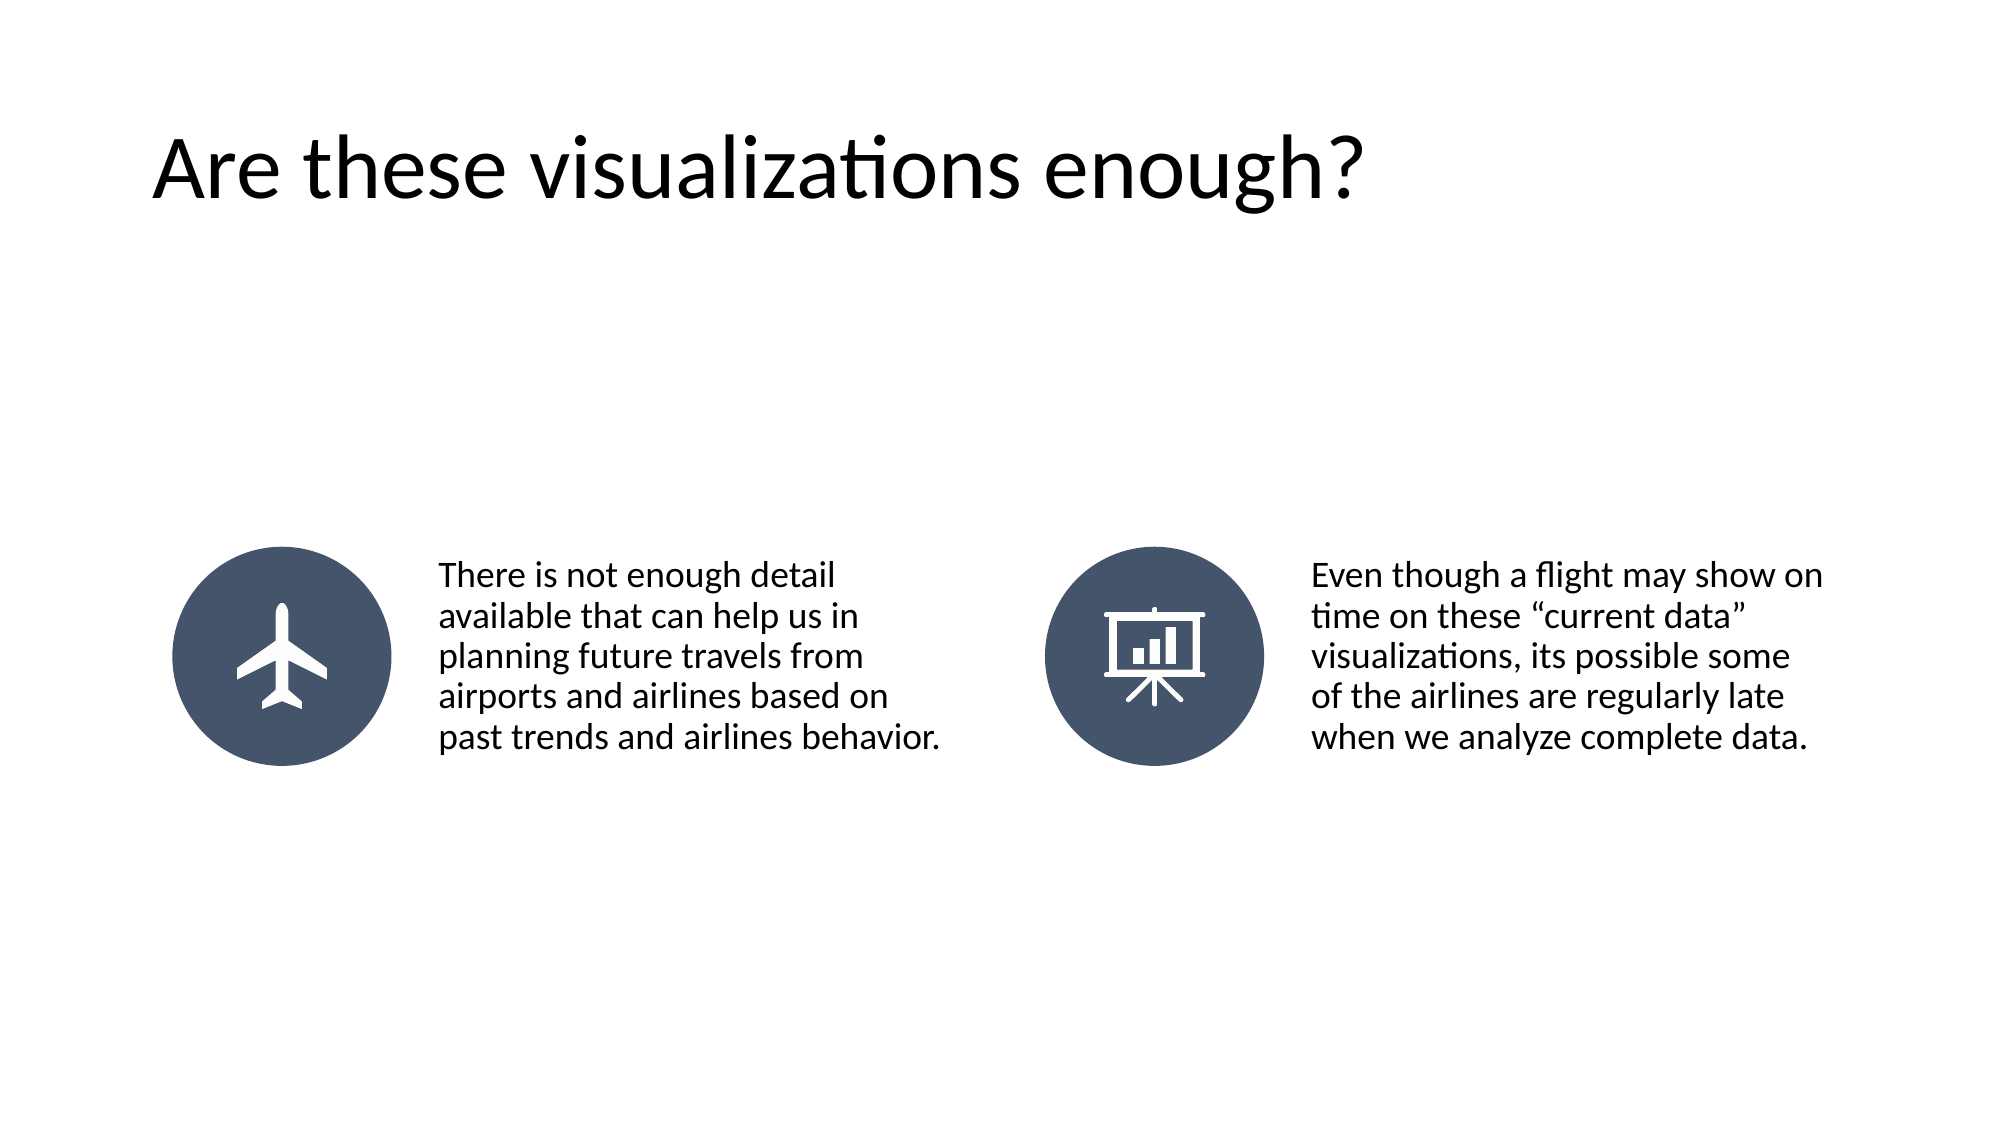

# Are these visualizations enough?
There is not enough detail available that can help us in planning future travels from airports and airlines based on past trends and airlines behavior.
Even though a flight may show on time on these “current data” visualizations, its possible some of the airlines are regularly late when we analyze complete data.